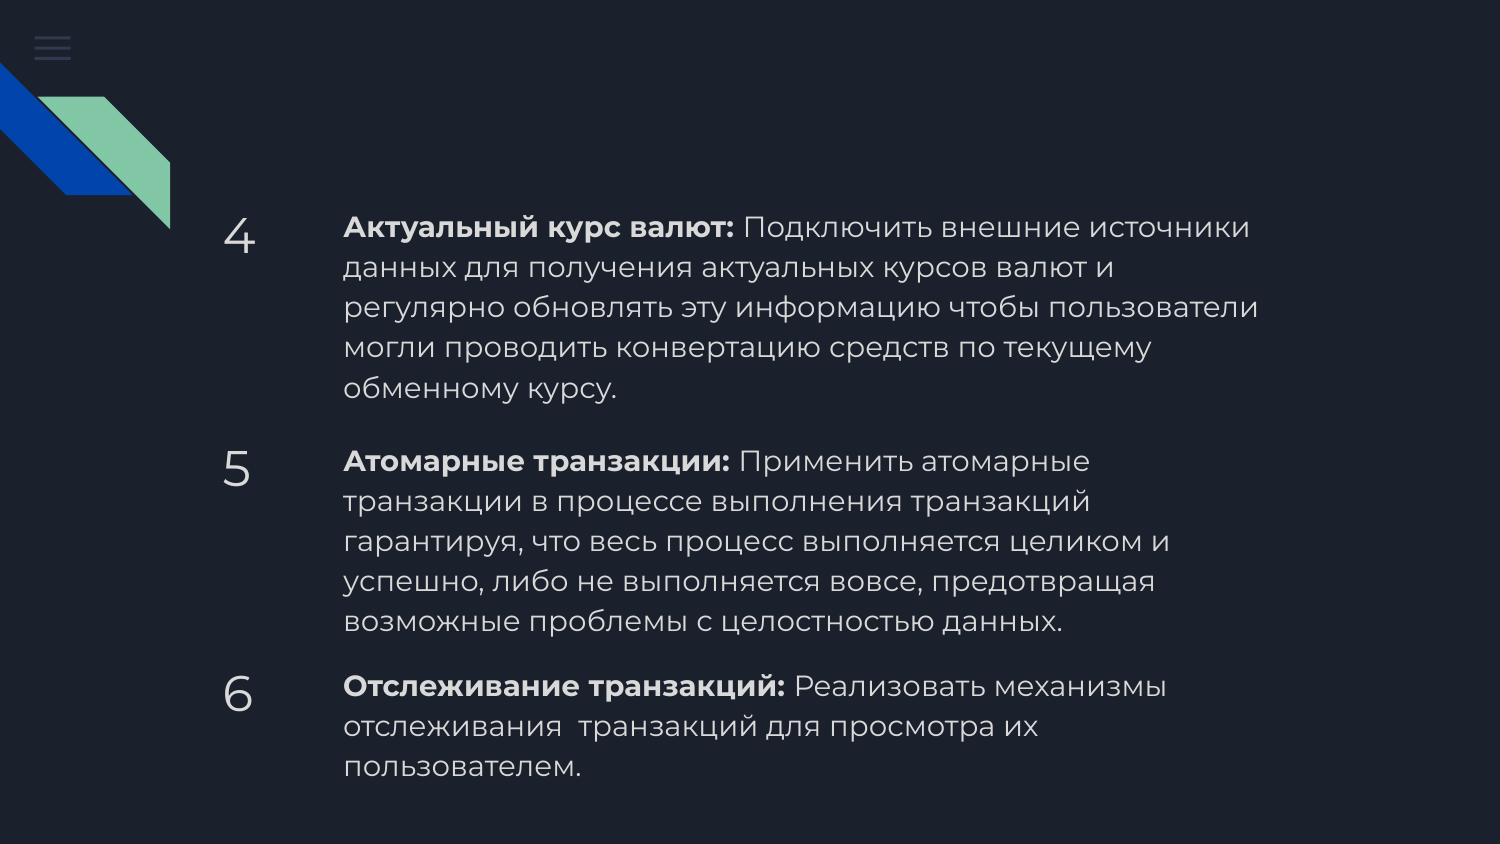

4

Актуальный курс валют: Подключить внешние источники данных для получения актуальных курсов валют и регулярно обновлять эту информацию чтобы пользователи могли проводить конвертацию средств по текущему обменному курсу.

5

Атомарные транзакции: Применить атомарные транзакции в процессе выполнения транзакций гарантируя, что весь процесс выполняется целиком и успешно, либо не выполняется вовсе, предотвращая возможные проблемы с целостностью данных.

6
Отслеживание транзакций: Реализовать механизмы отслеживания  транзакций для просмотра их пользователем.